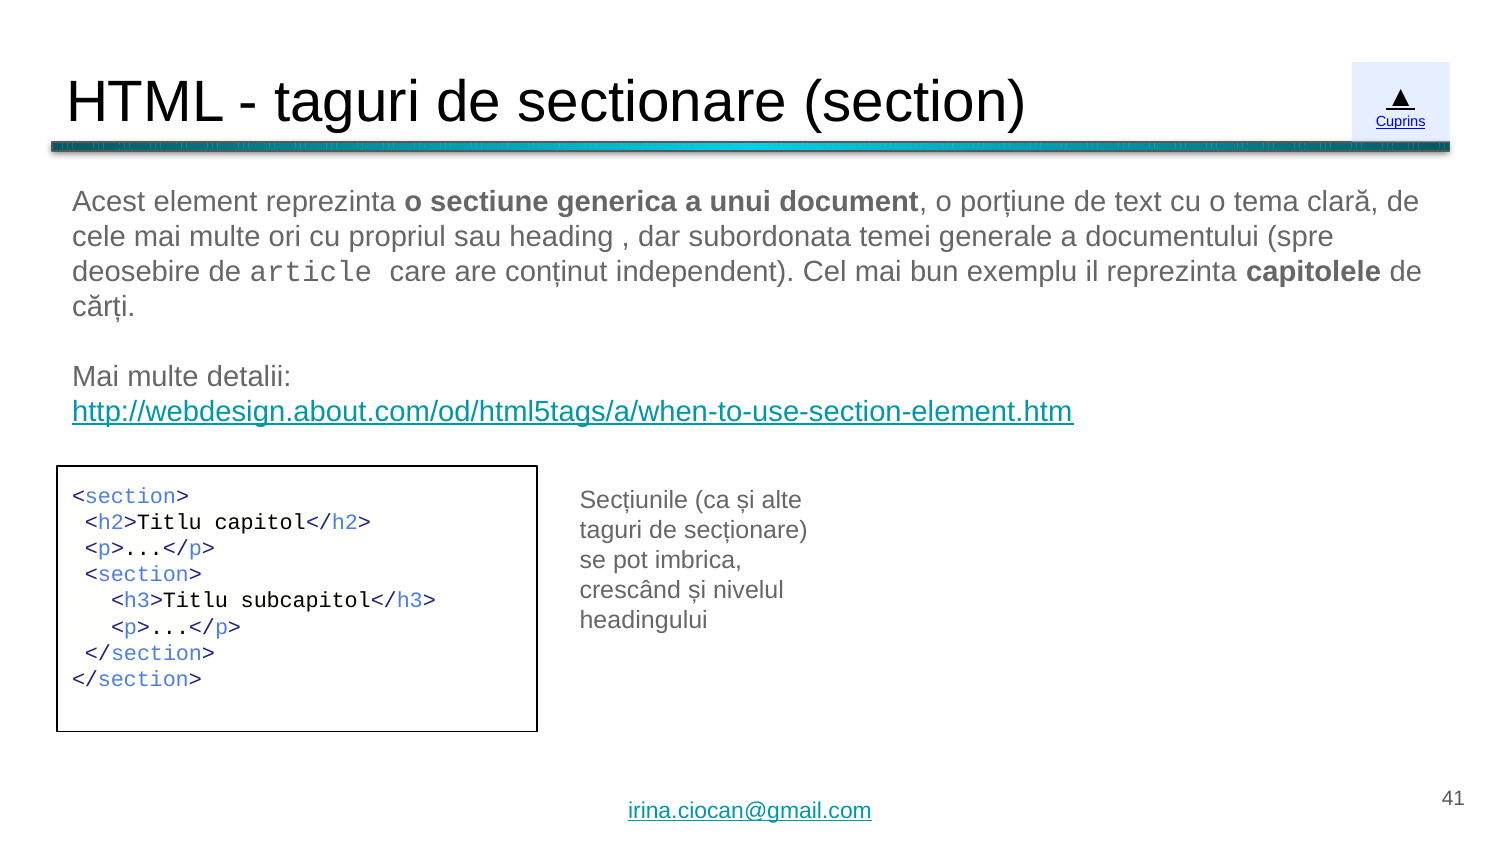

# HTML - taguri de sectionare (section)
▲
Cuprins

Acest element reprezinta o sectiune generica a unui document, o porțiune de text cu o tema clară, de cele mai multe ori cu propriul sau heading , dar subordonata temei generale a documentului (spre deosebire de article care are conținut independent). Cel mai bun exemplu il reprezinta capitolele de cărți.

Mai multe detalii:
http://webdesign.about.com/od/html5tags/a/when-to-use-section-element.htm

<section>
 <h2>Titlu capitol</h2>
 <p>...</p>
 <section>
   <h3>Titlu subcapitol</h3>
   <p>...</p>
 </section>
</section>

Secțiunile (ca și alte taguri de secționare) se pot imbrica, crescând și nivelul headingului
41
irina.ciocan@gmail.com